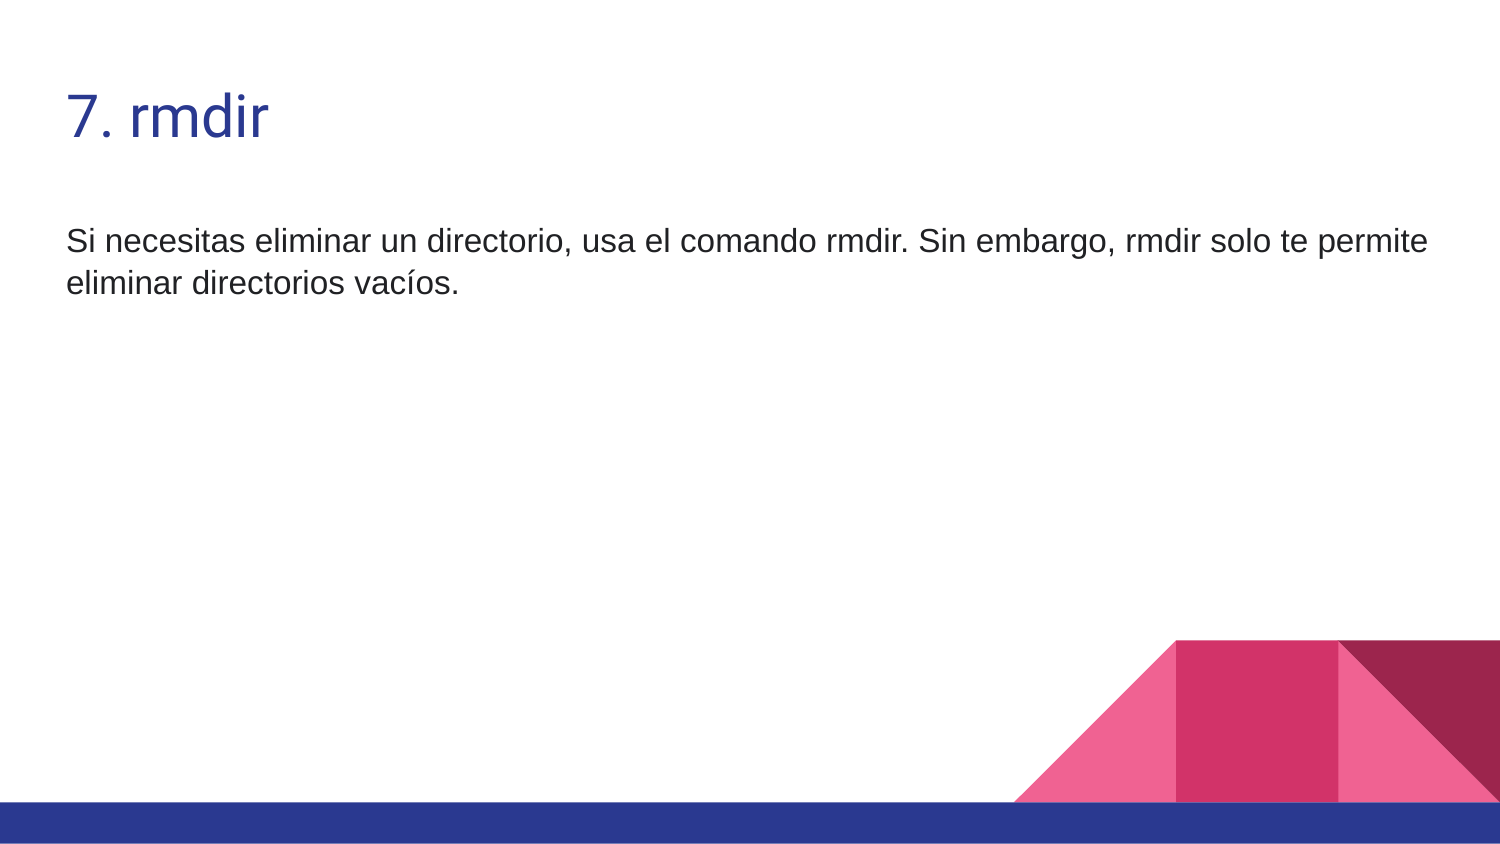

# 7. rmdir
Si necesitas eliminar un directorio, usa el comando rmdir. Sin embargo, rmdir solo te permite eliminar directorios vacíos.